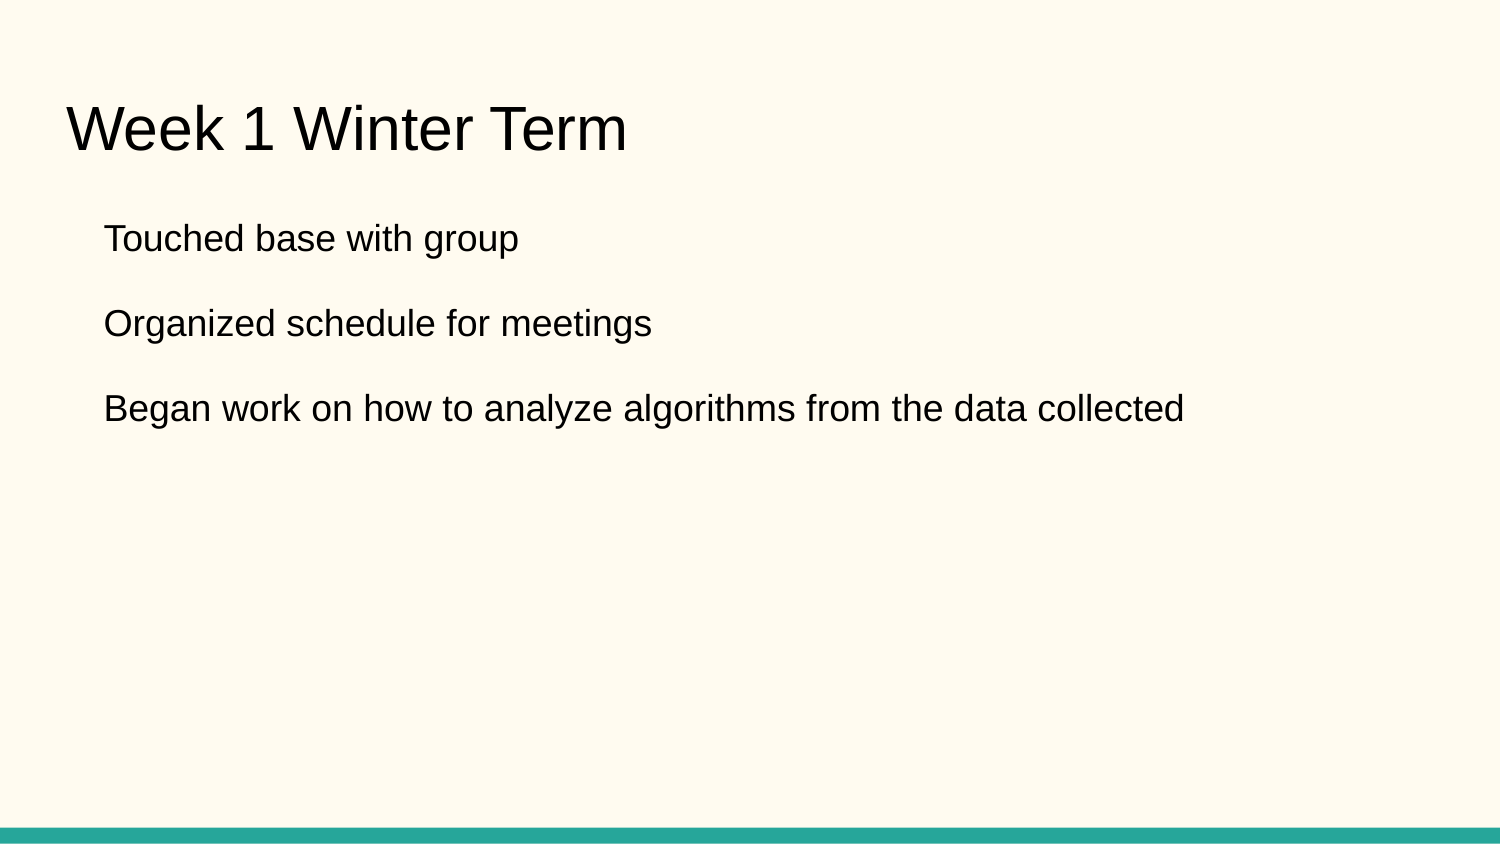

# Week 1 Winter Term
Touched base with group
Organized schedule for meetings
Began work on how to analyze algorithms from the data collected